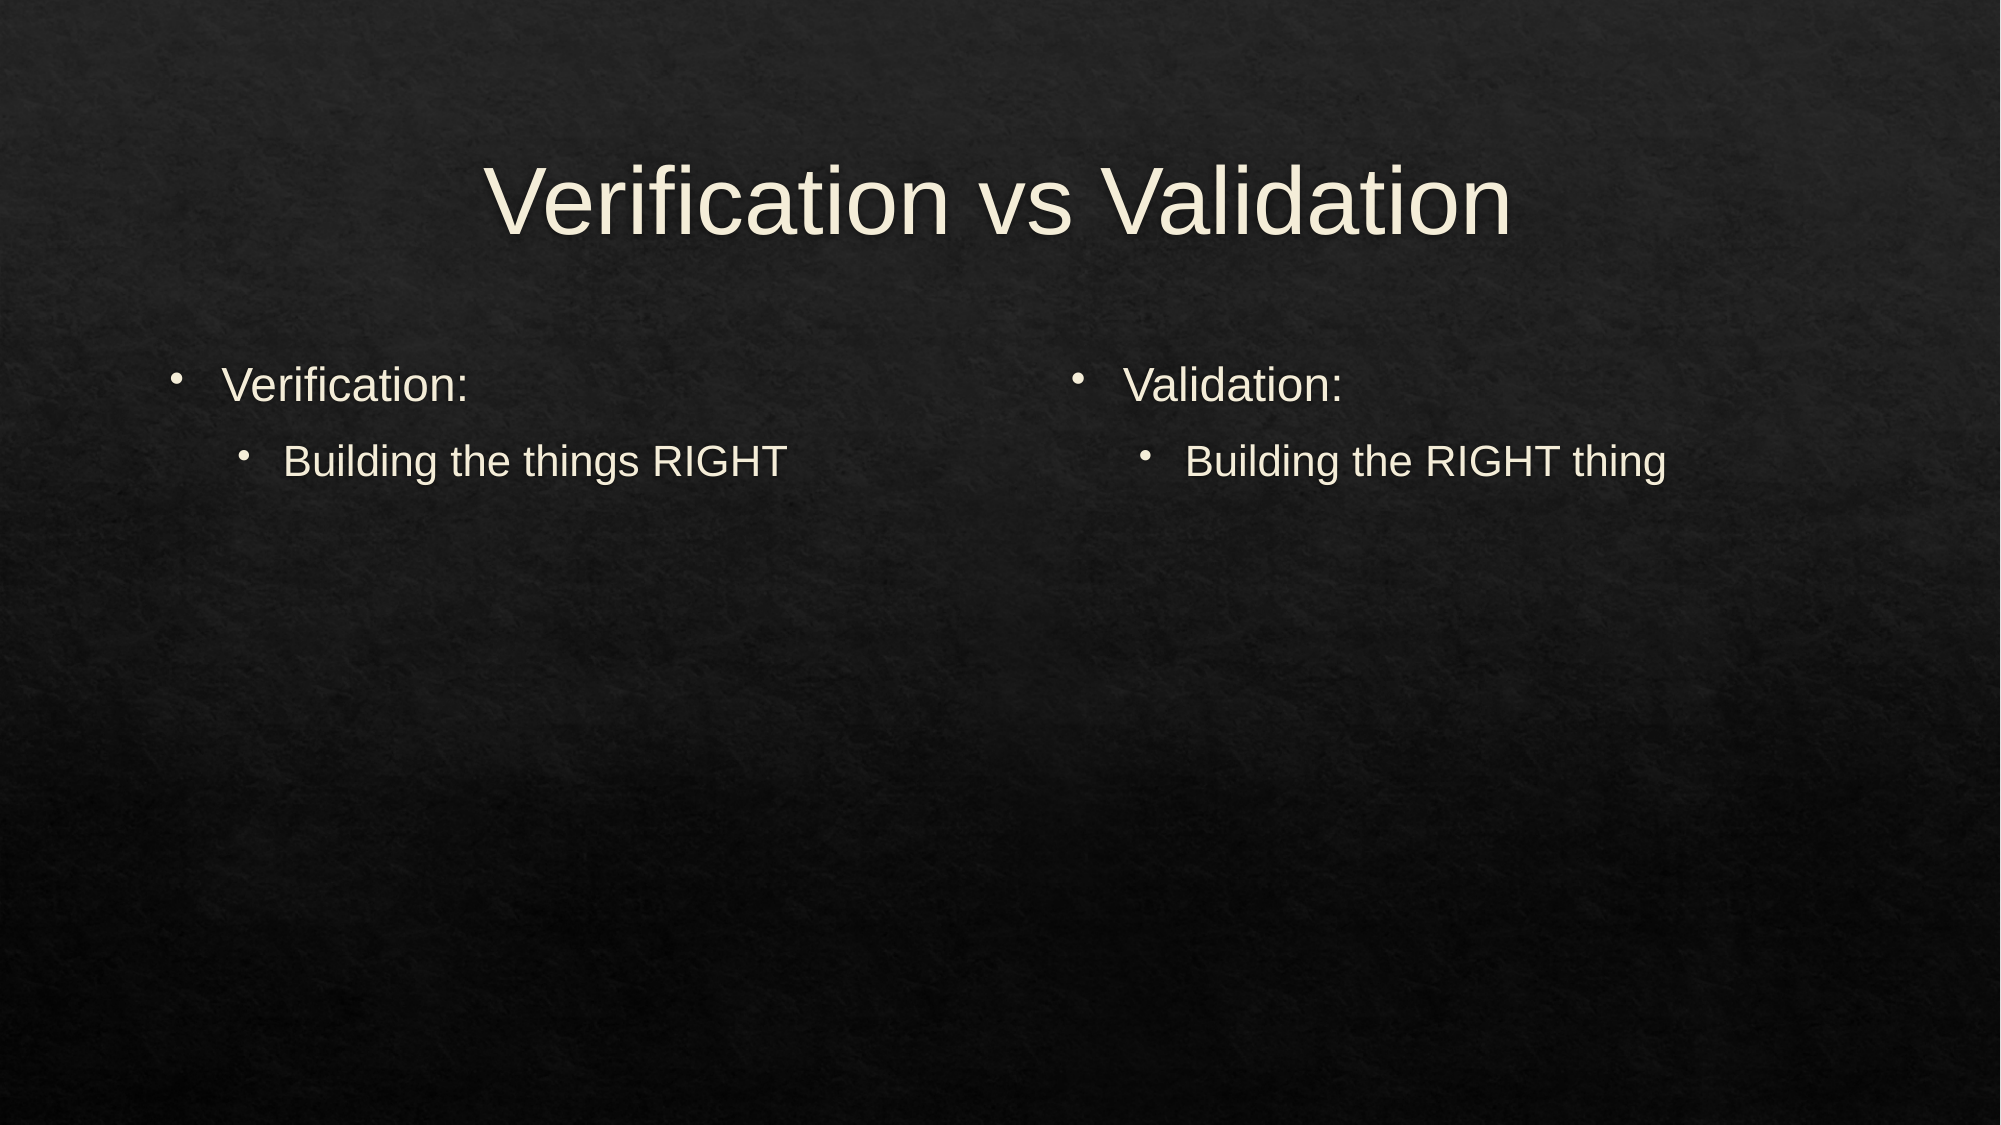

# Verification vs Validation
Verification:
Building the things RIGHT
Validation:
Building the RIGHT thing